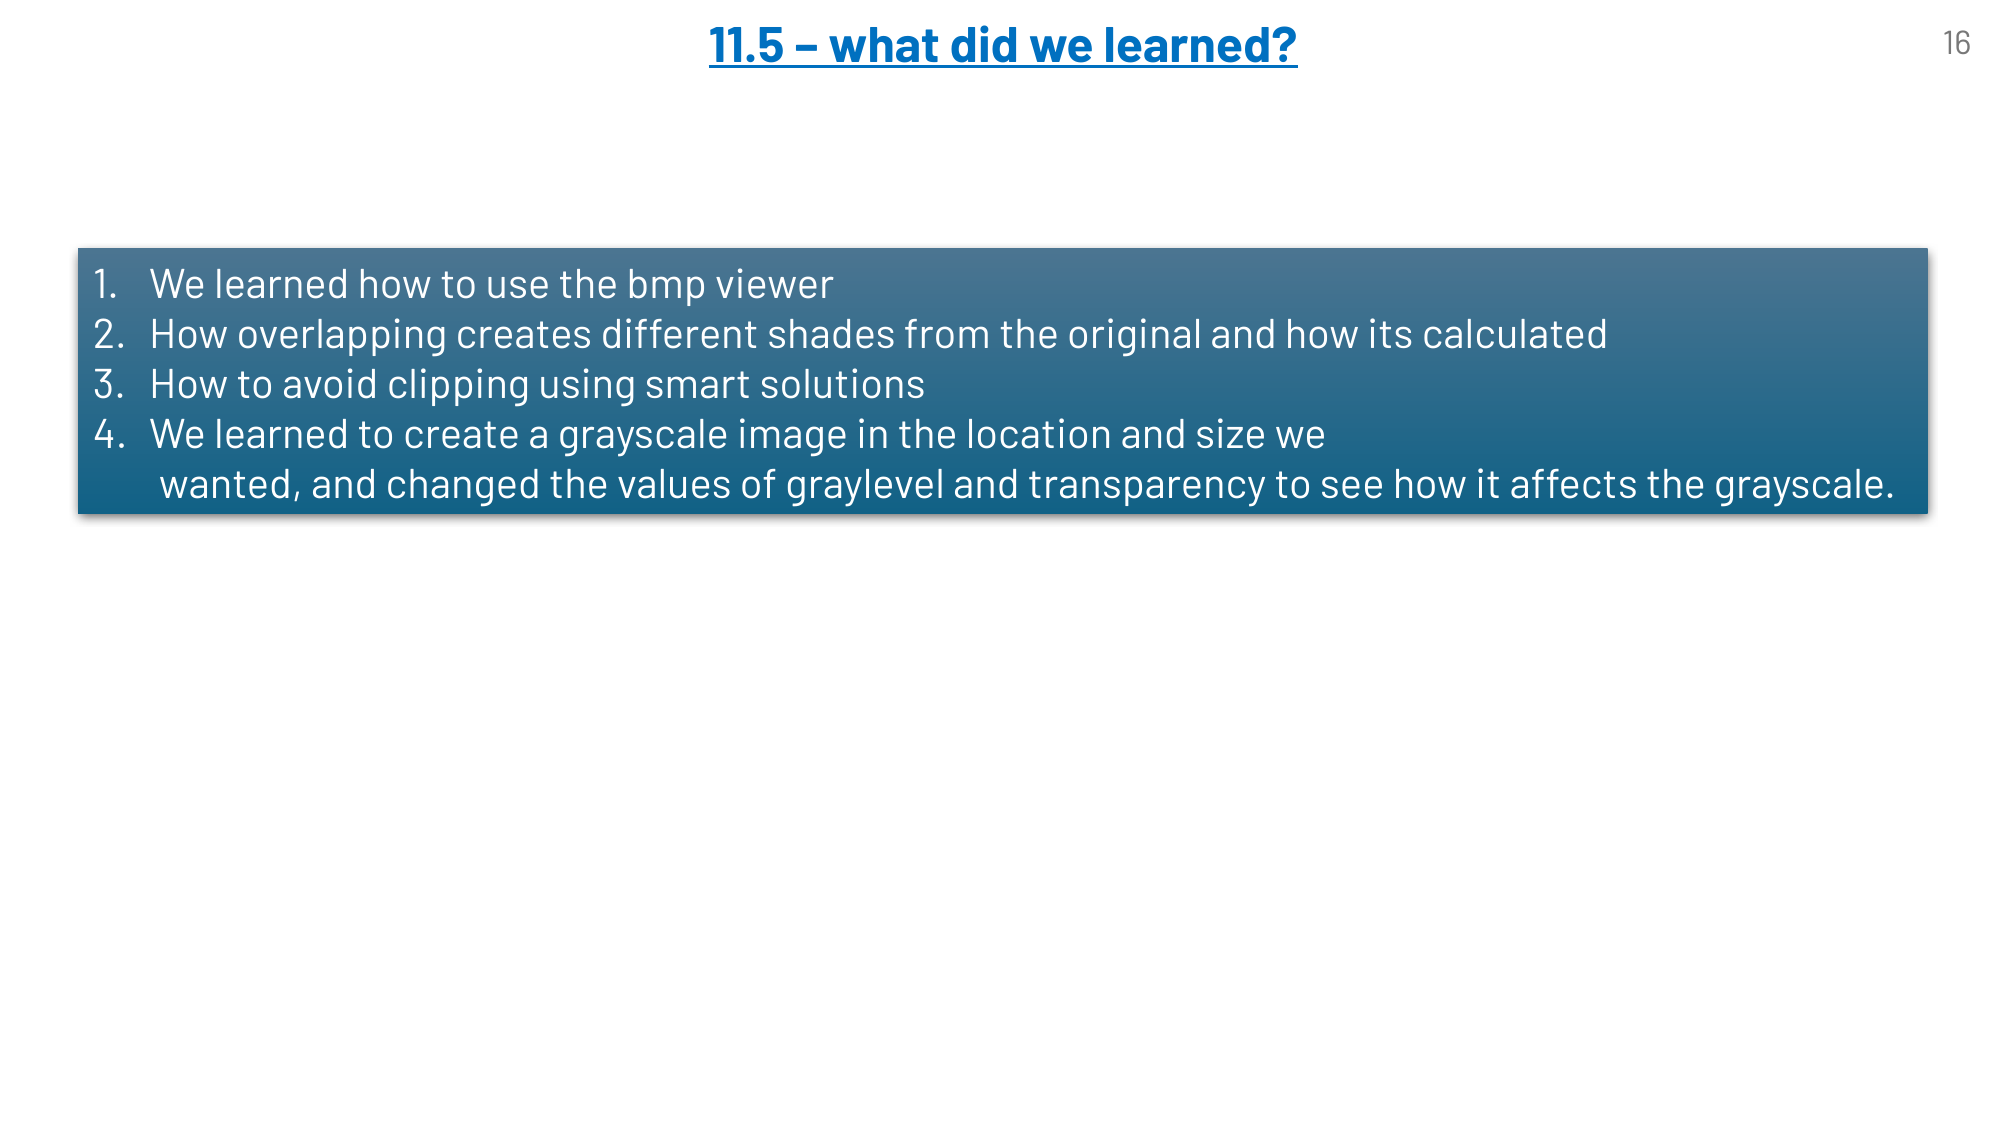

11.5 – what did we learned?
16
We learned how to use the bmp viewer
How overlapping creates different shades from the original and how its calculated
How to avoid clipping using smart solutions
We learned to create a grayscale image in the location and size we
        wanted, and changed the values of graylevel and transparency to see how it affects the grayscale.